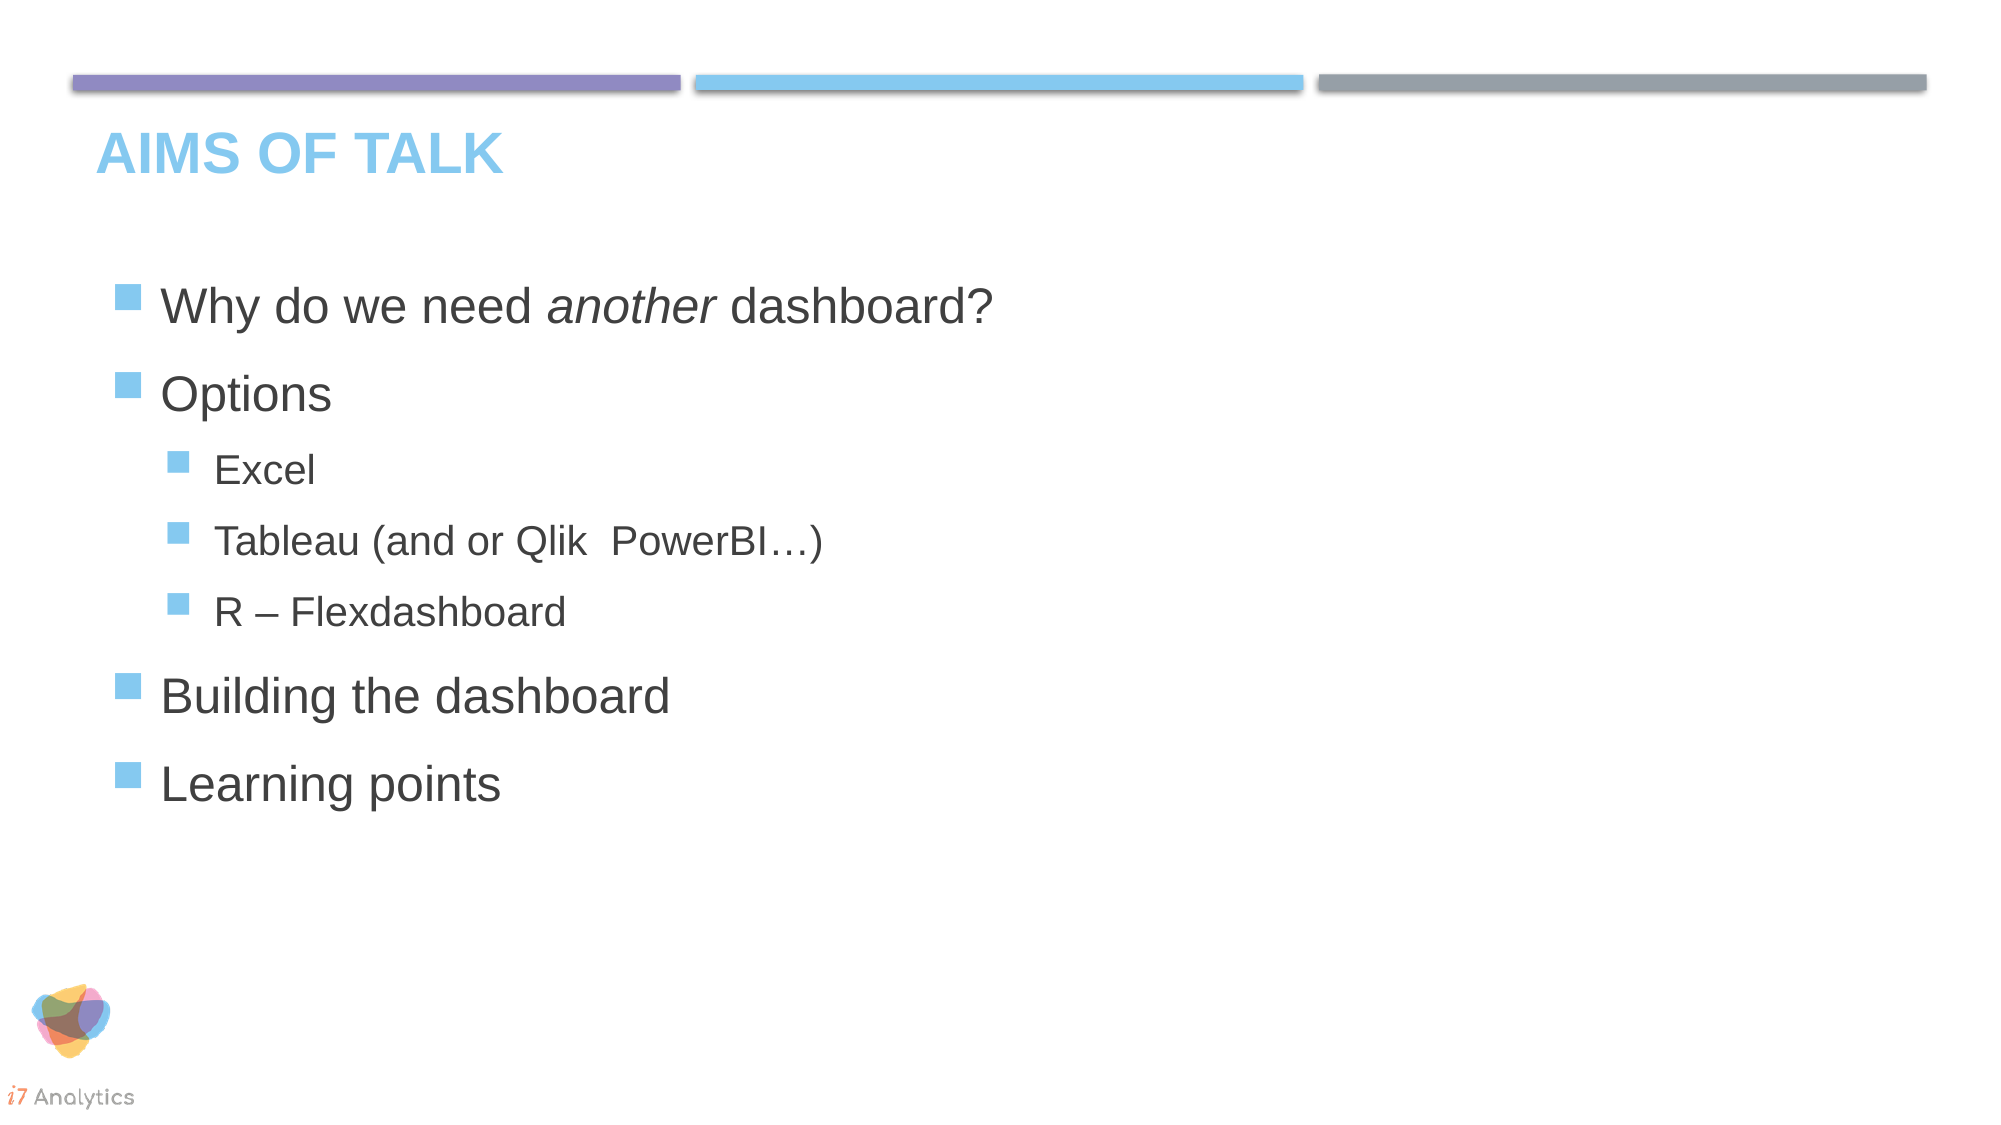

# Aims of talk
Why do we need another dashboard?
Options
Excel
Tableau (and or Qlik  PowerBI…)
R – Flexdashboard
Building the dashboard
Learning points